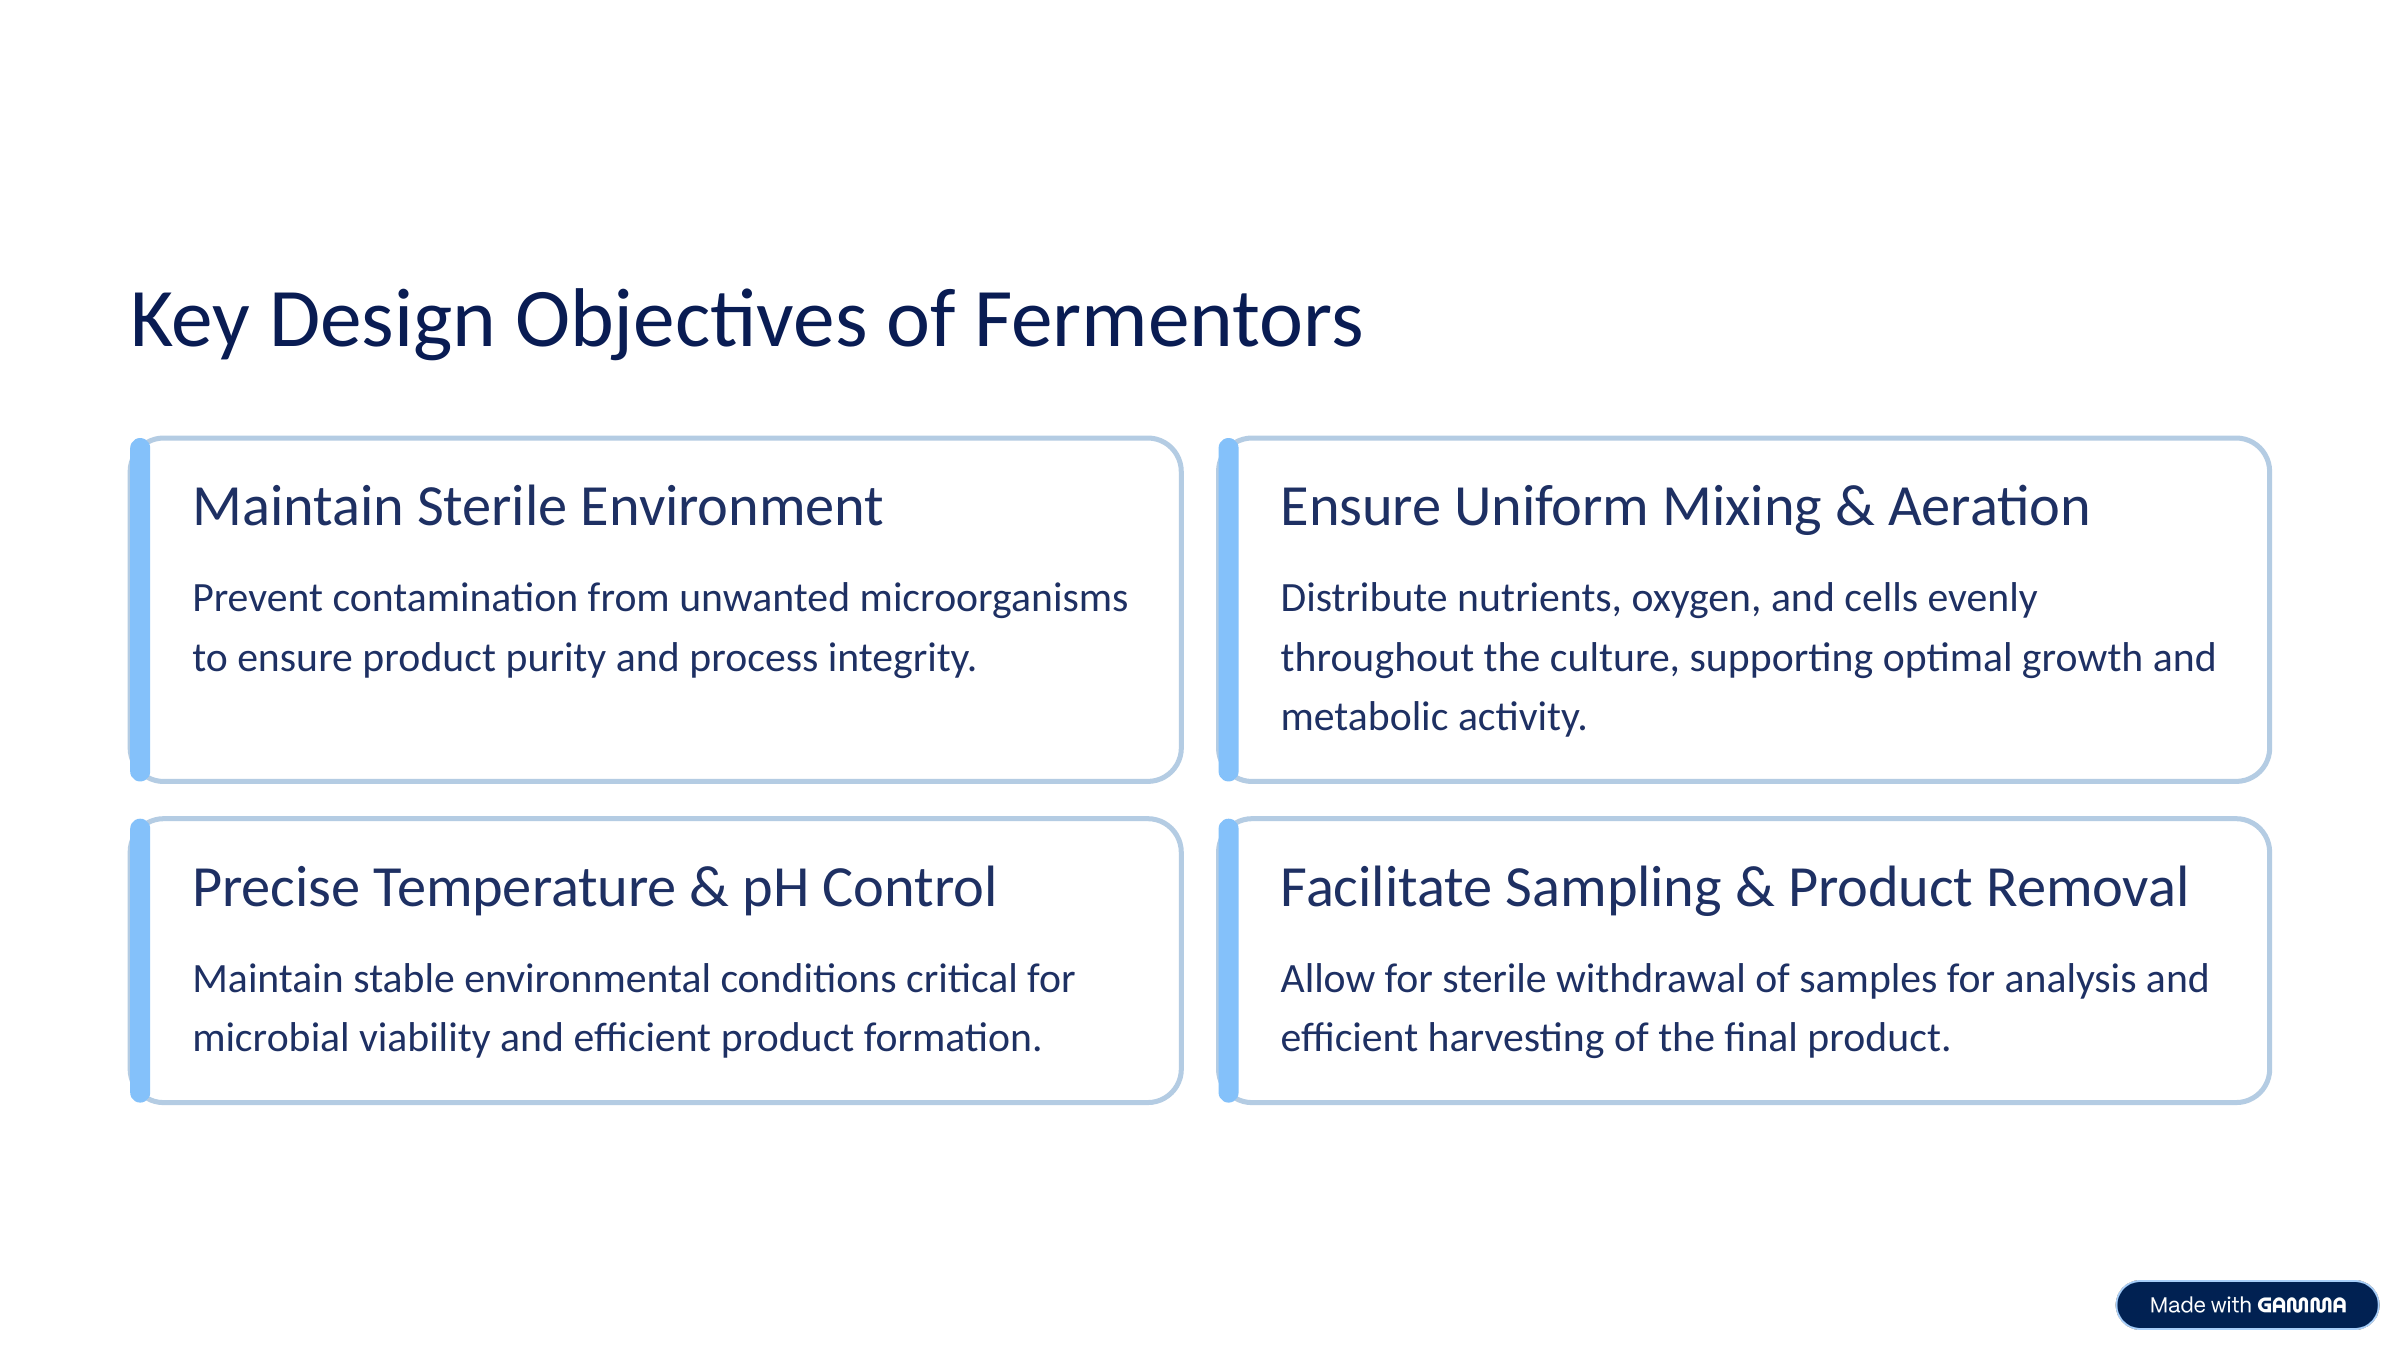

Key Design Objectives of Fermentors

Maintain Sterile Environment
Ensure Uniform Mixing & Aeration
Prevent contamination from unwanted microorganisms to ensure product purity and process integrity.
Distribute nutrients, oxygen, and cells evenly throughout the culture, supporting optimal growth and metabolic activity.

Precise Temperature & pH Control
Facilitate Sampling & Product Removal
Maintain stable environmental conditions critical for microbial viability and efficient product formation.
Allow for sterile withdrawal of samples for analysis and efficient harvesting of the final product.